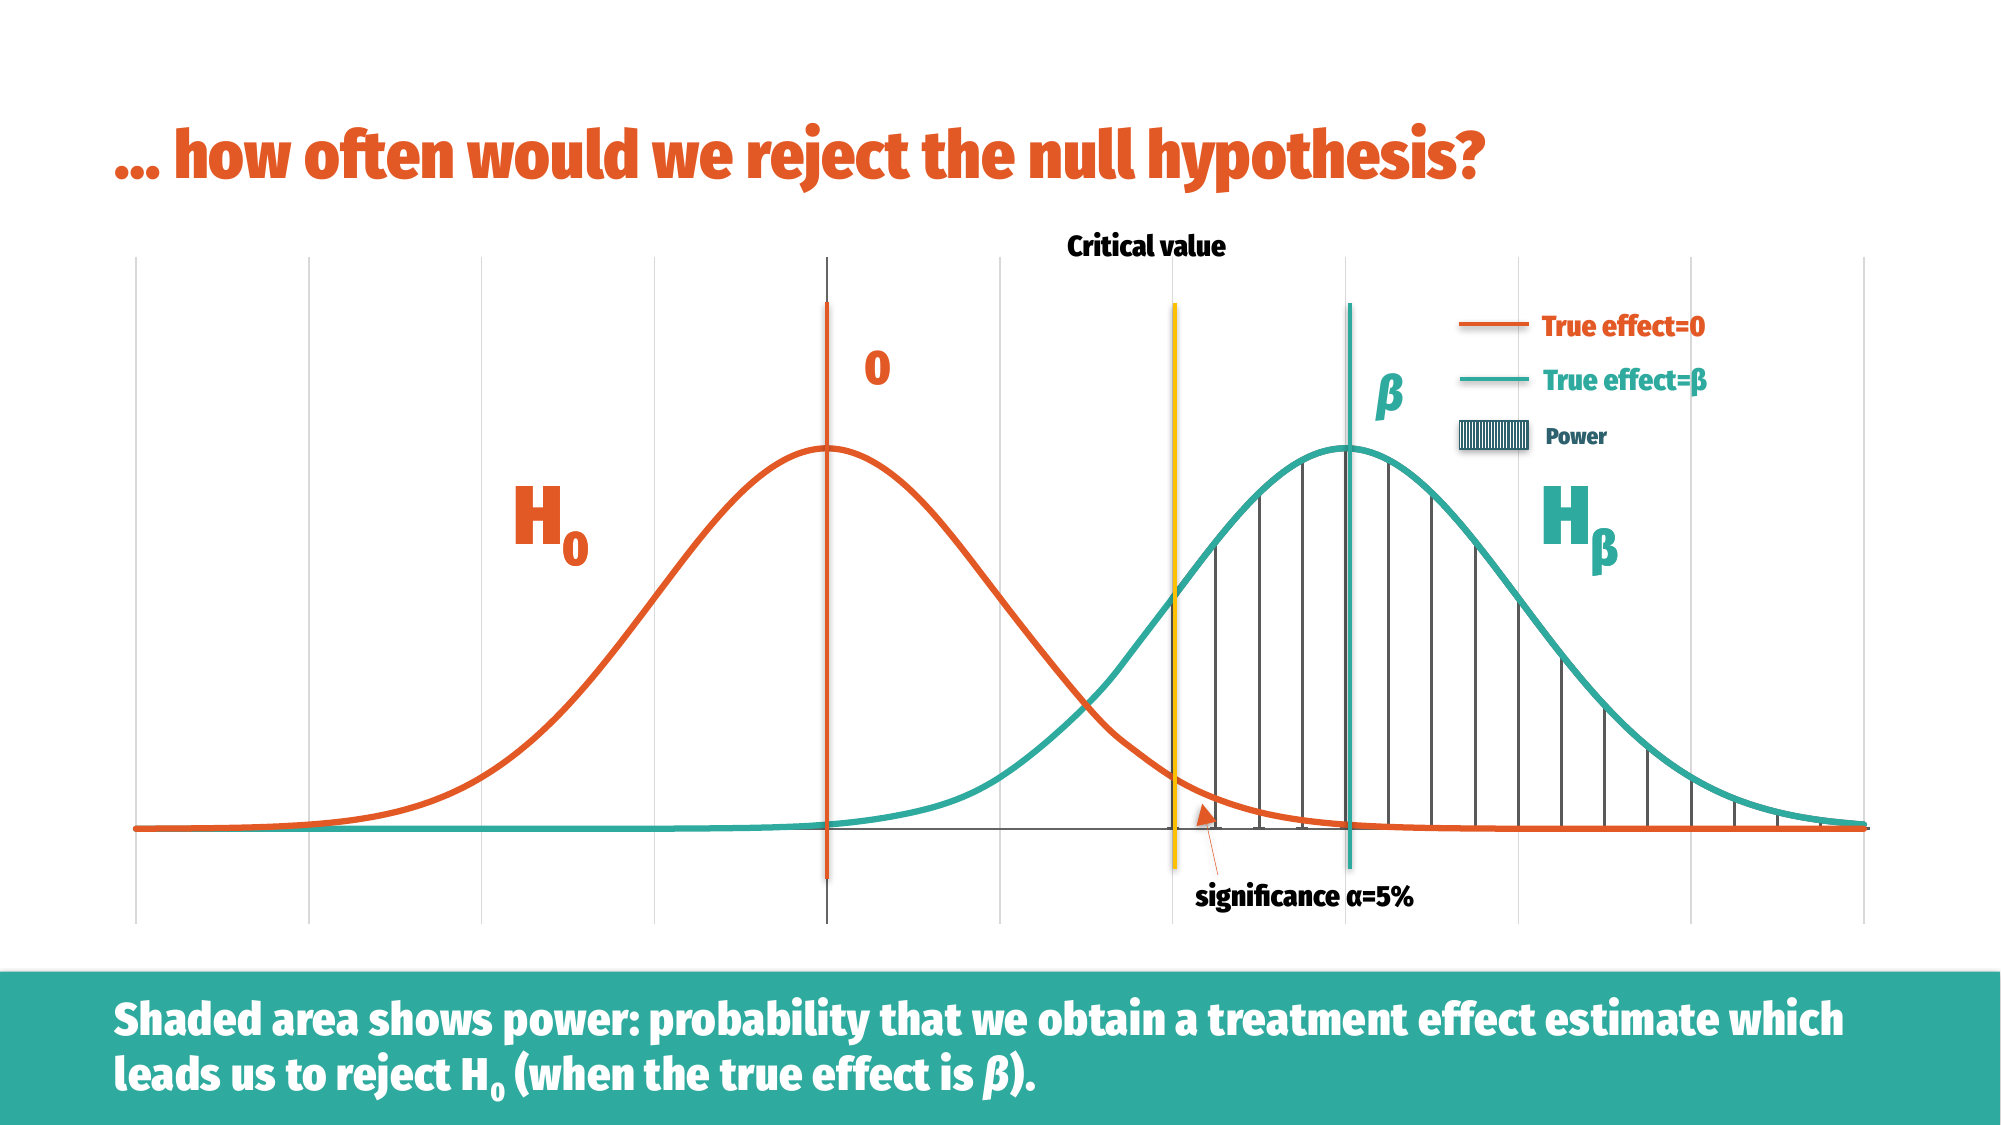

# … how often would we reject the null hypothesis?
Critical value

### Chart

| Category |  |  |  |
|---|---|---|---|
0
β
True effect=0
True effect=β
Power

H0
H0
Hβ
Hβ
significance α=5%
Shaded area shows power: probability that we obtain a treatment effect estimate which leads us to reject H0 (when the true effect is β).